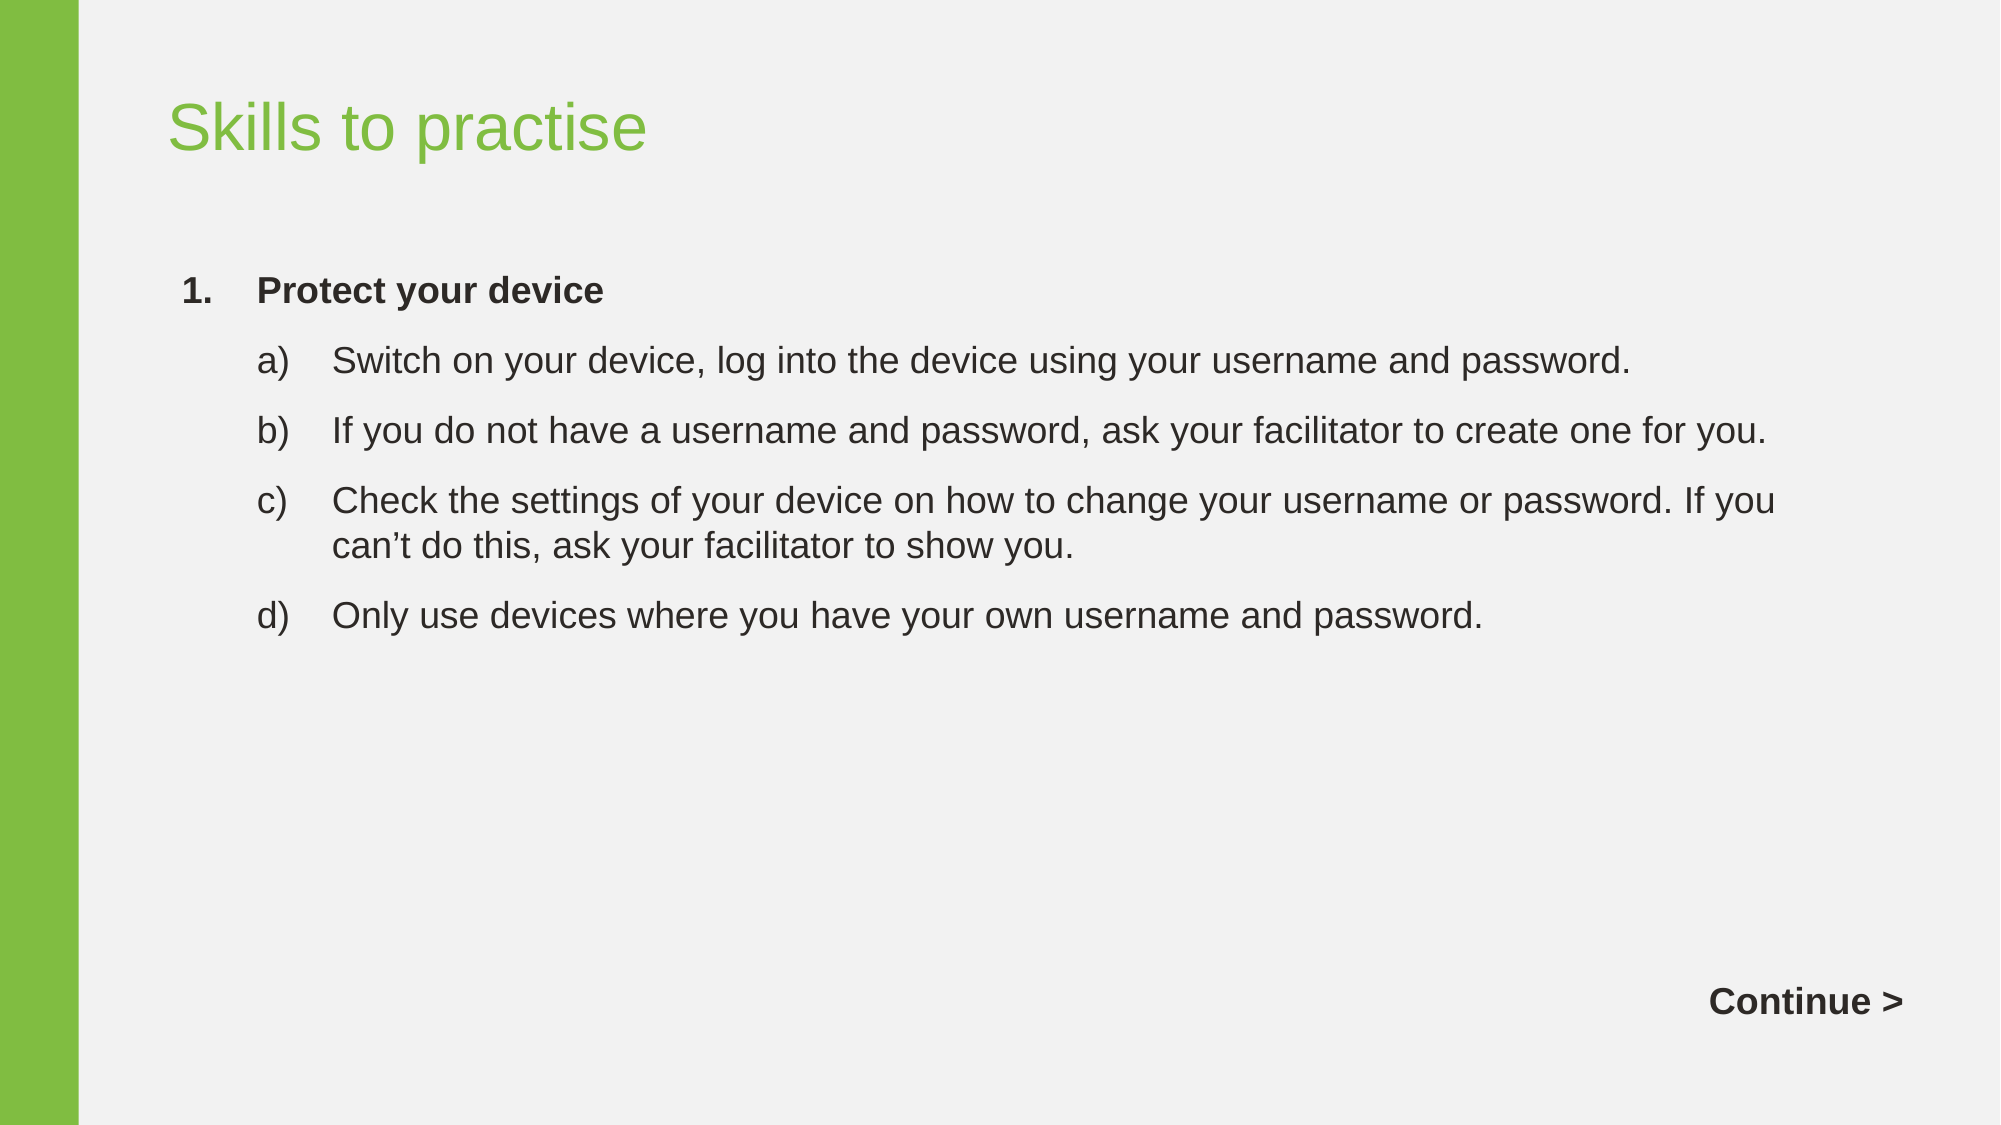

Skills to practise
Protect your device
Switch on your device, log into the device using your username and password.
If you do not have a username and password, ask your facilitator to create one for you.
Check the settings of your device on how to change your username or password. If you can’t do this, ask your facilitator to show you.
Only use devices where you have your own username and password.
Continue >